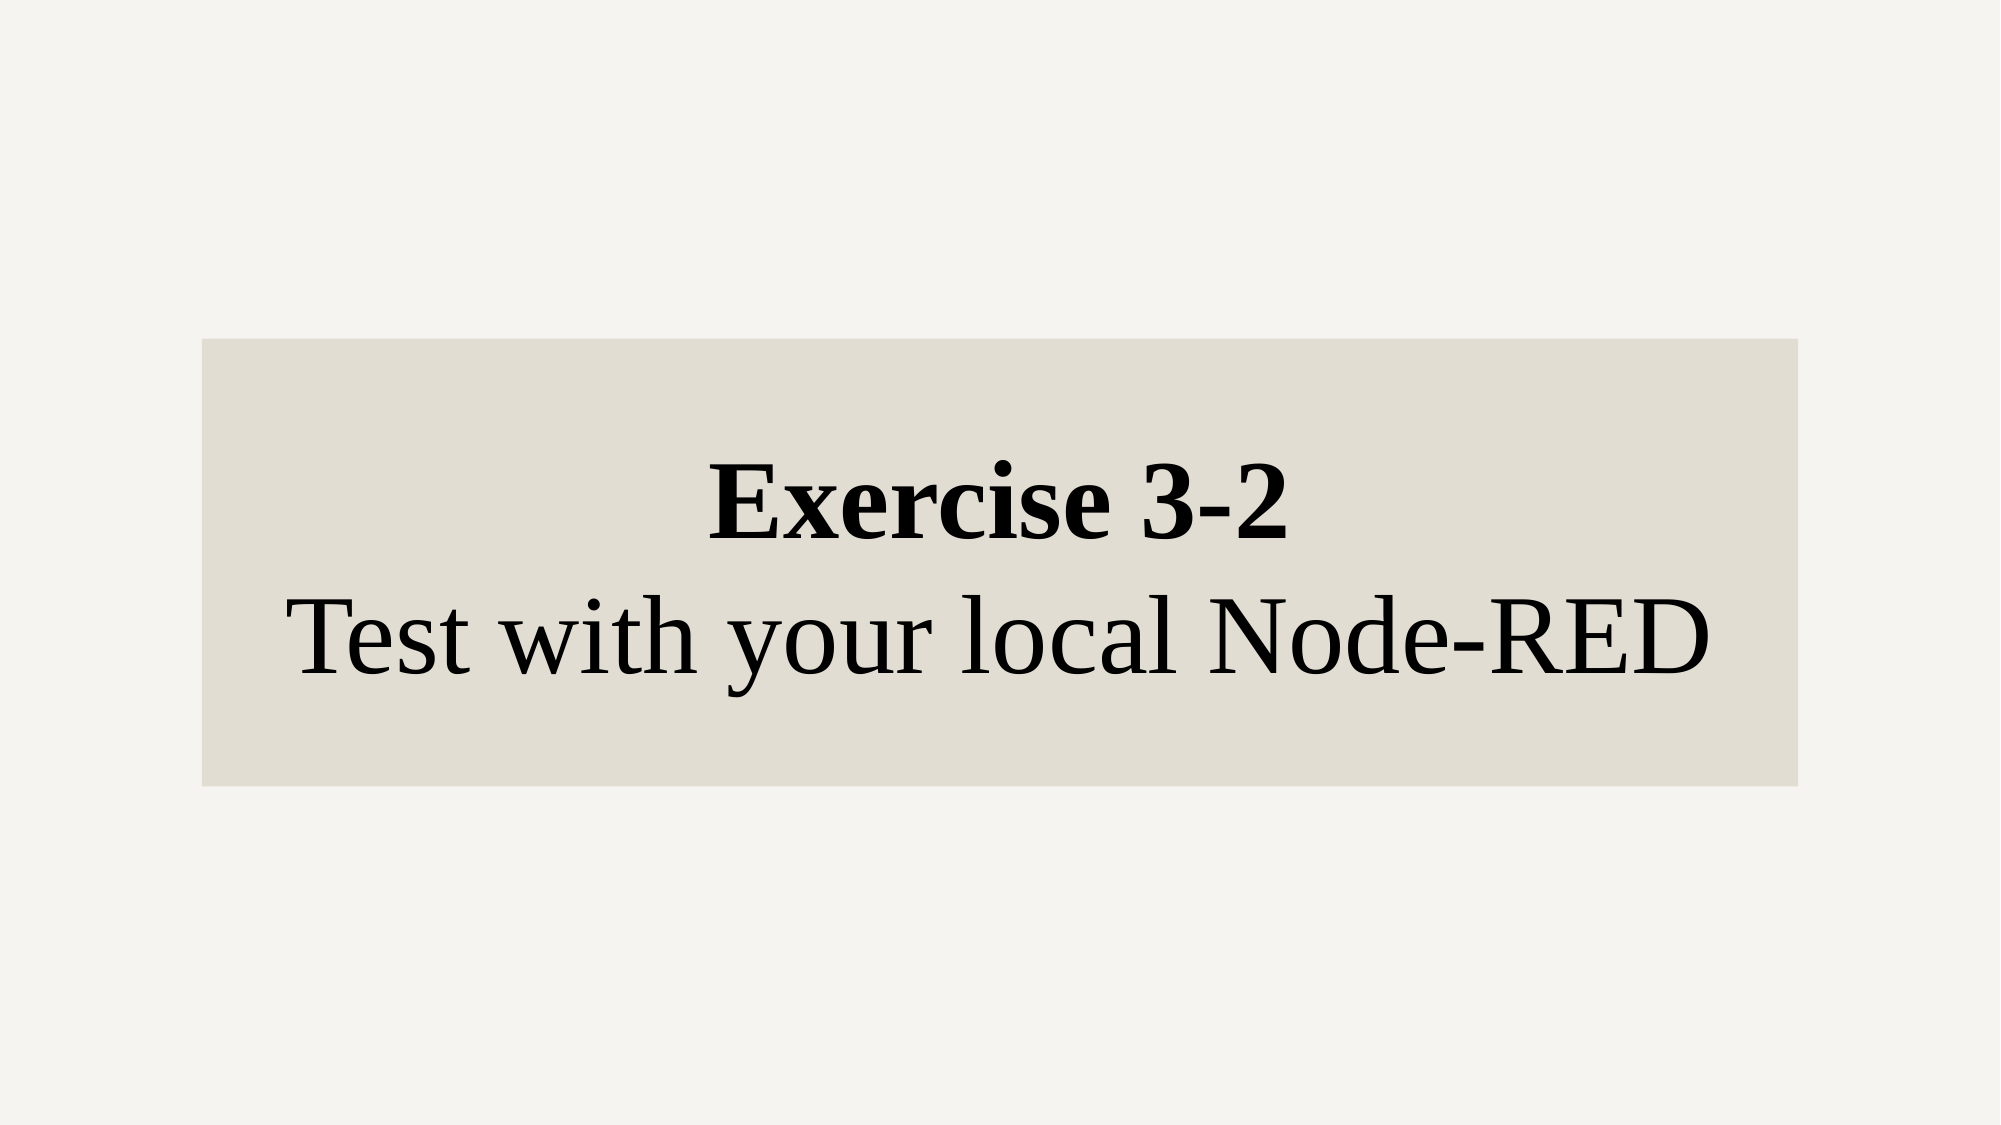

Exercise 3-2
Test with your local Node-RED